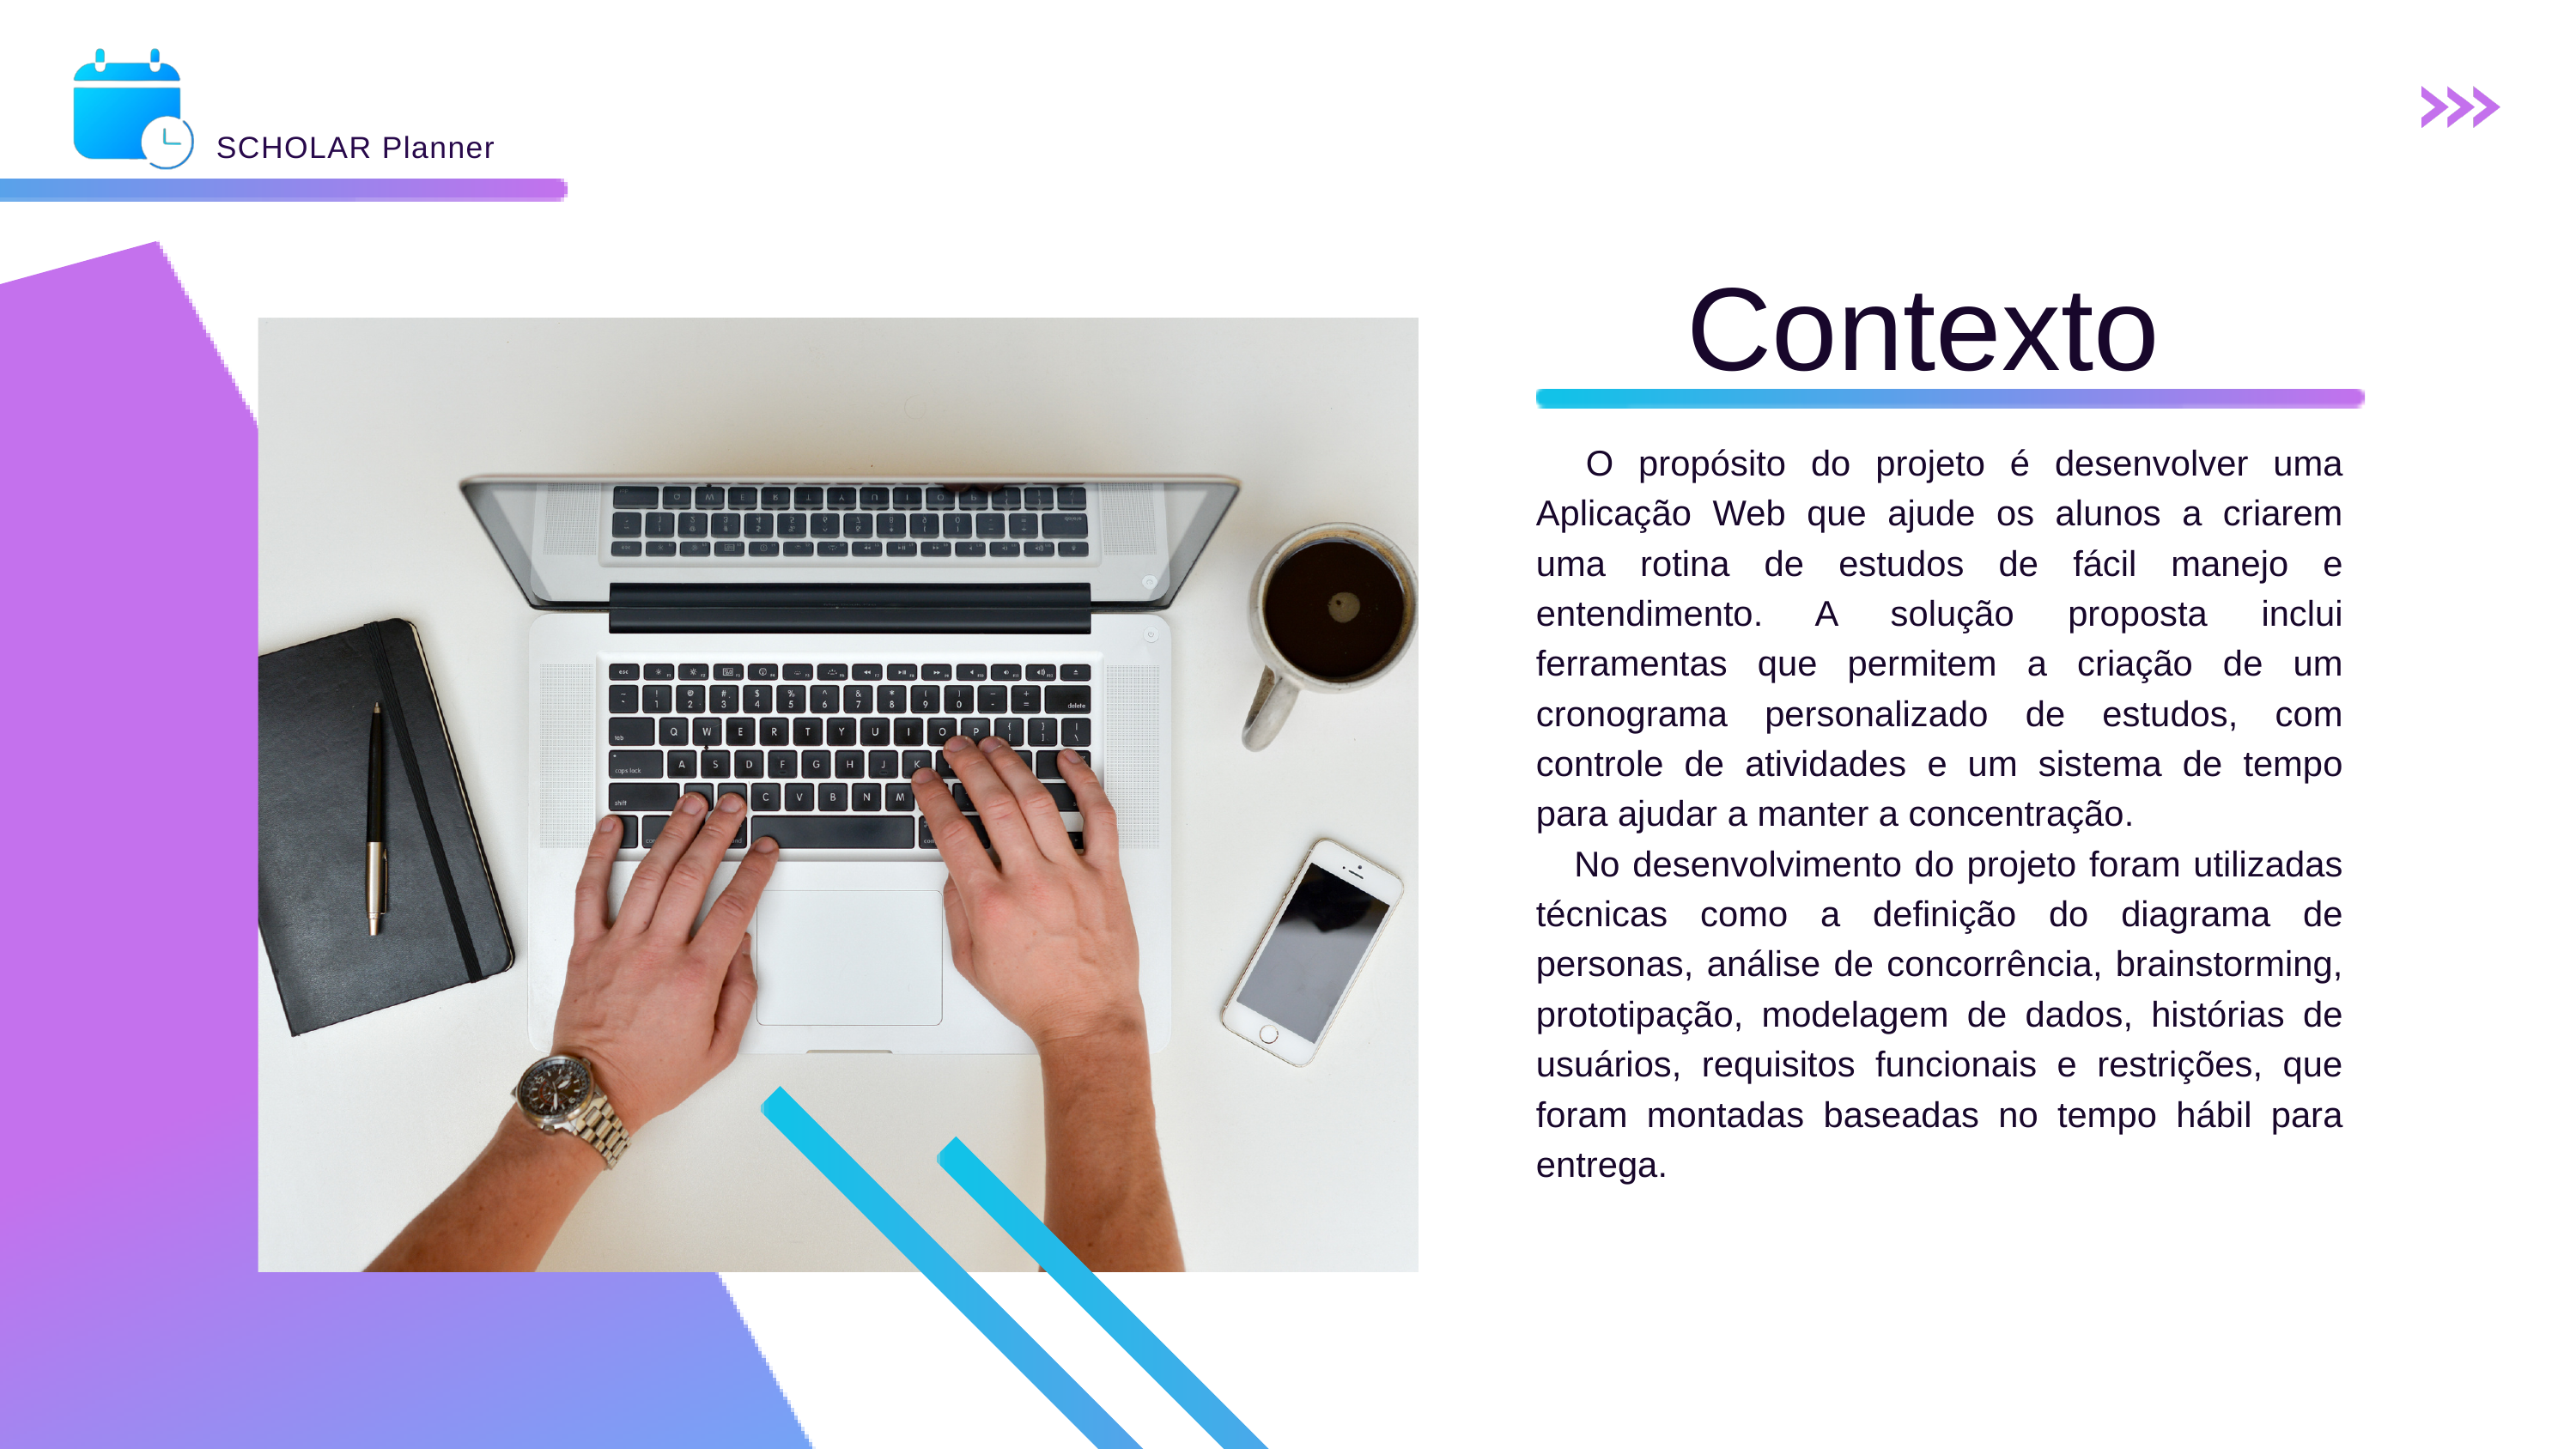

SCHOLAR Planner

Contexto

  O propósito do projeto é desenvolver uma Aplicação Web que ajude os alunos a criarem uma rotina de estudos de fácil manejo e entendimento. A solução proposta inclui ferramentas que permitem a criação de um cronograma personalizado de estudos, com controle de atividades e um sistema de tempo para ajudar a manter a concentração.
   No desenvolvimento do projeto foram utilizadas técnicas como a definição do diagrama de personas, análise de concorrência, brainstorming, prototipação, modelagem de dados, histórias de usuários, requisitos funcionais e restrições, que foram montadas baseadas no tempo hábil para entrega.